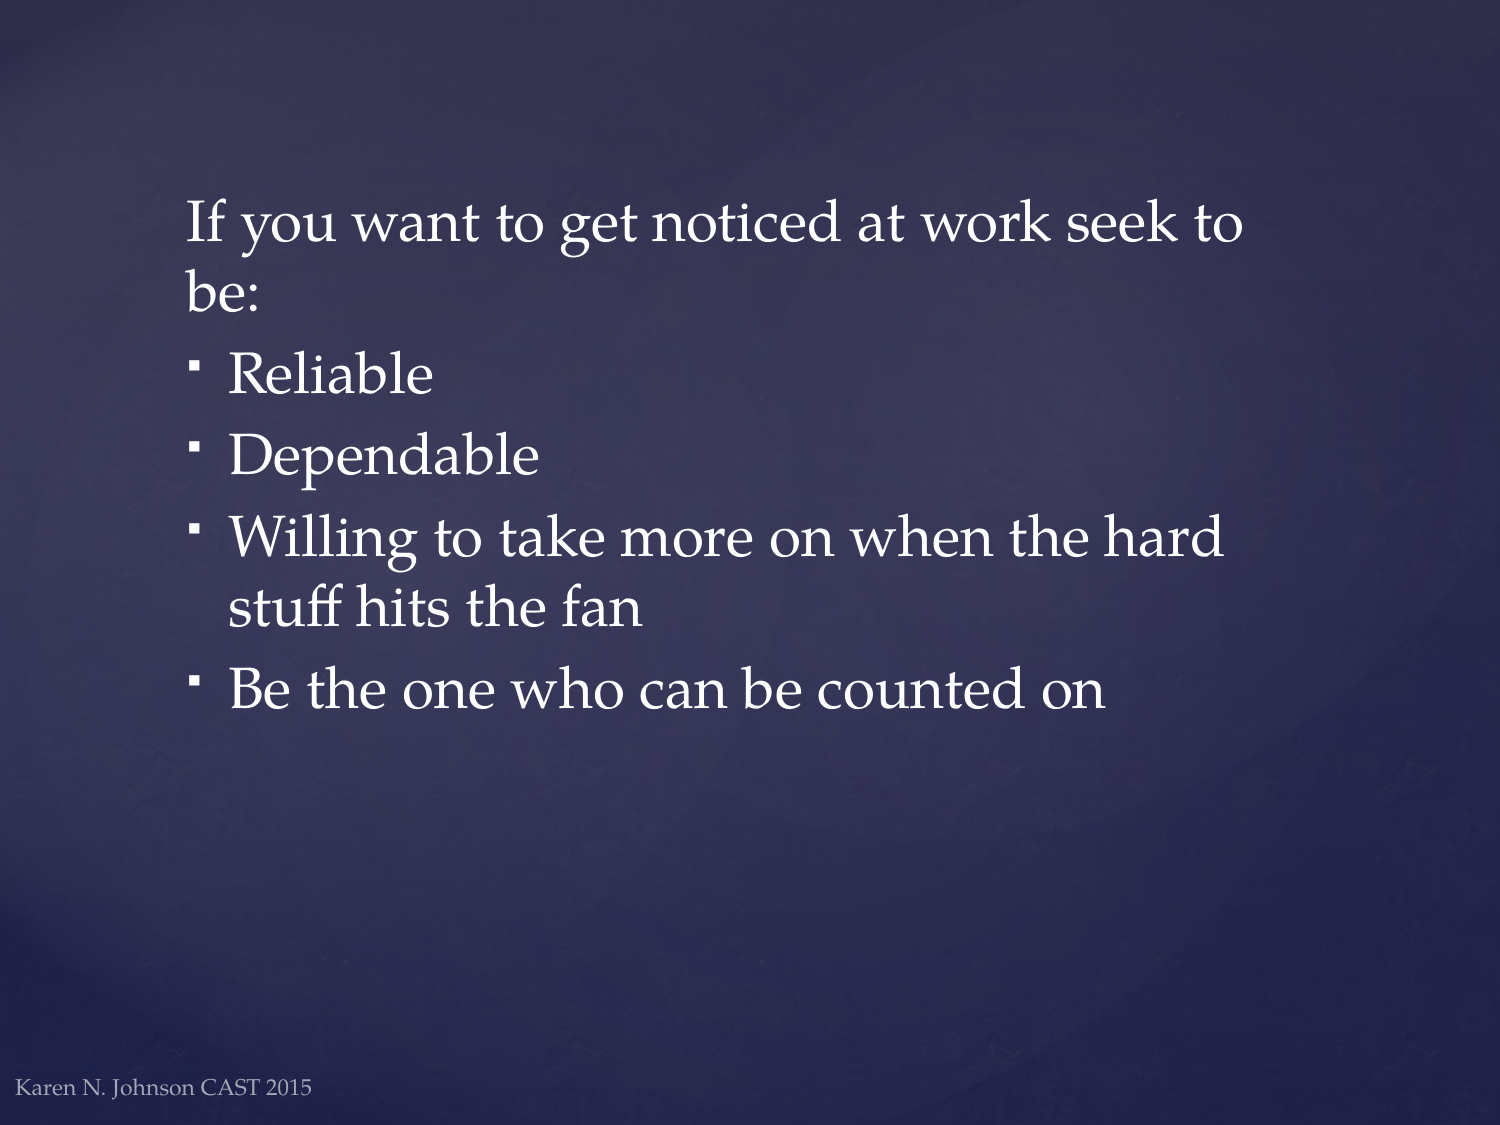

If you want to get noticed at work seek to be:
Reliable
Dependable
Willing to take more on when the hard stuff hits the fan
Be the one who can be counted on

Karen N. Johnson CAST 2015